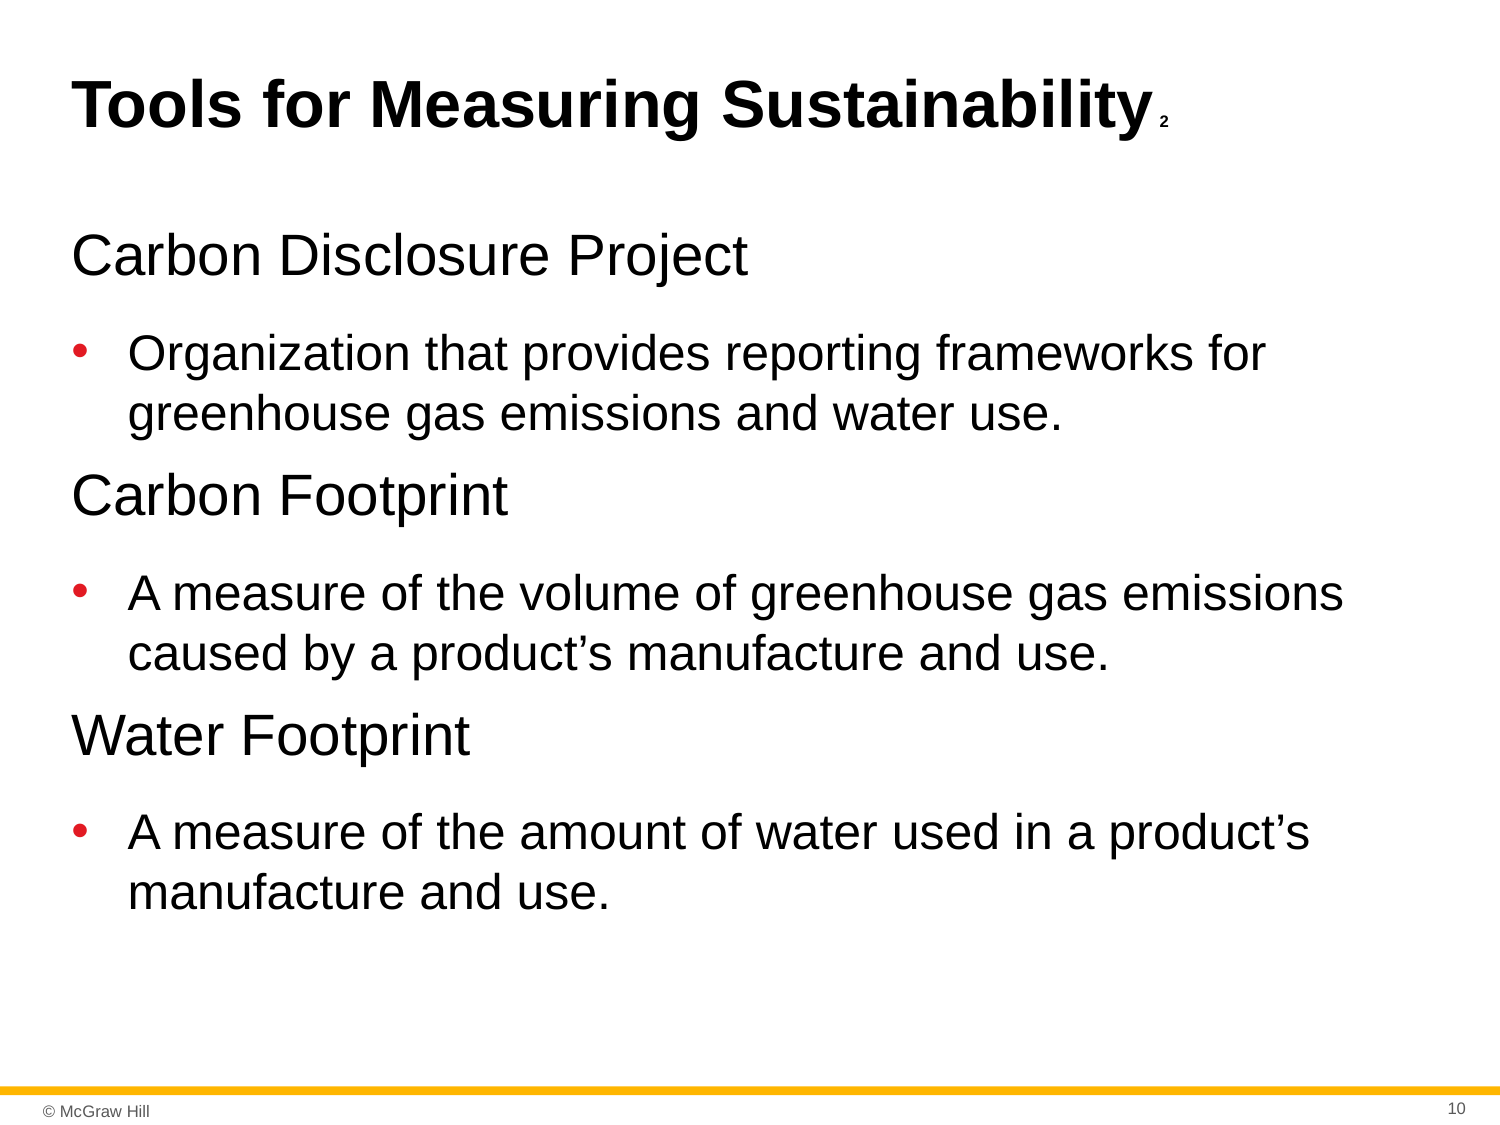

# Tools for Measuring Sustainability 2
Carbon Disclosure Project
Organization that provides reporting frameworks for  greenhouse gas emissions and water use.
Carbon Footprint
A measure of the volume of greenhouse gas emissions caused by a product’s manufacture and use.
Water Footprint
A measure of the amount of water used in a product’s manufacture and use.

10